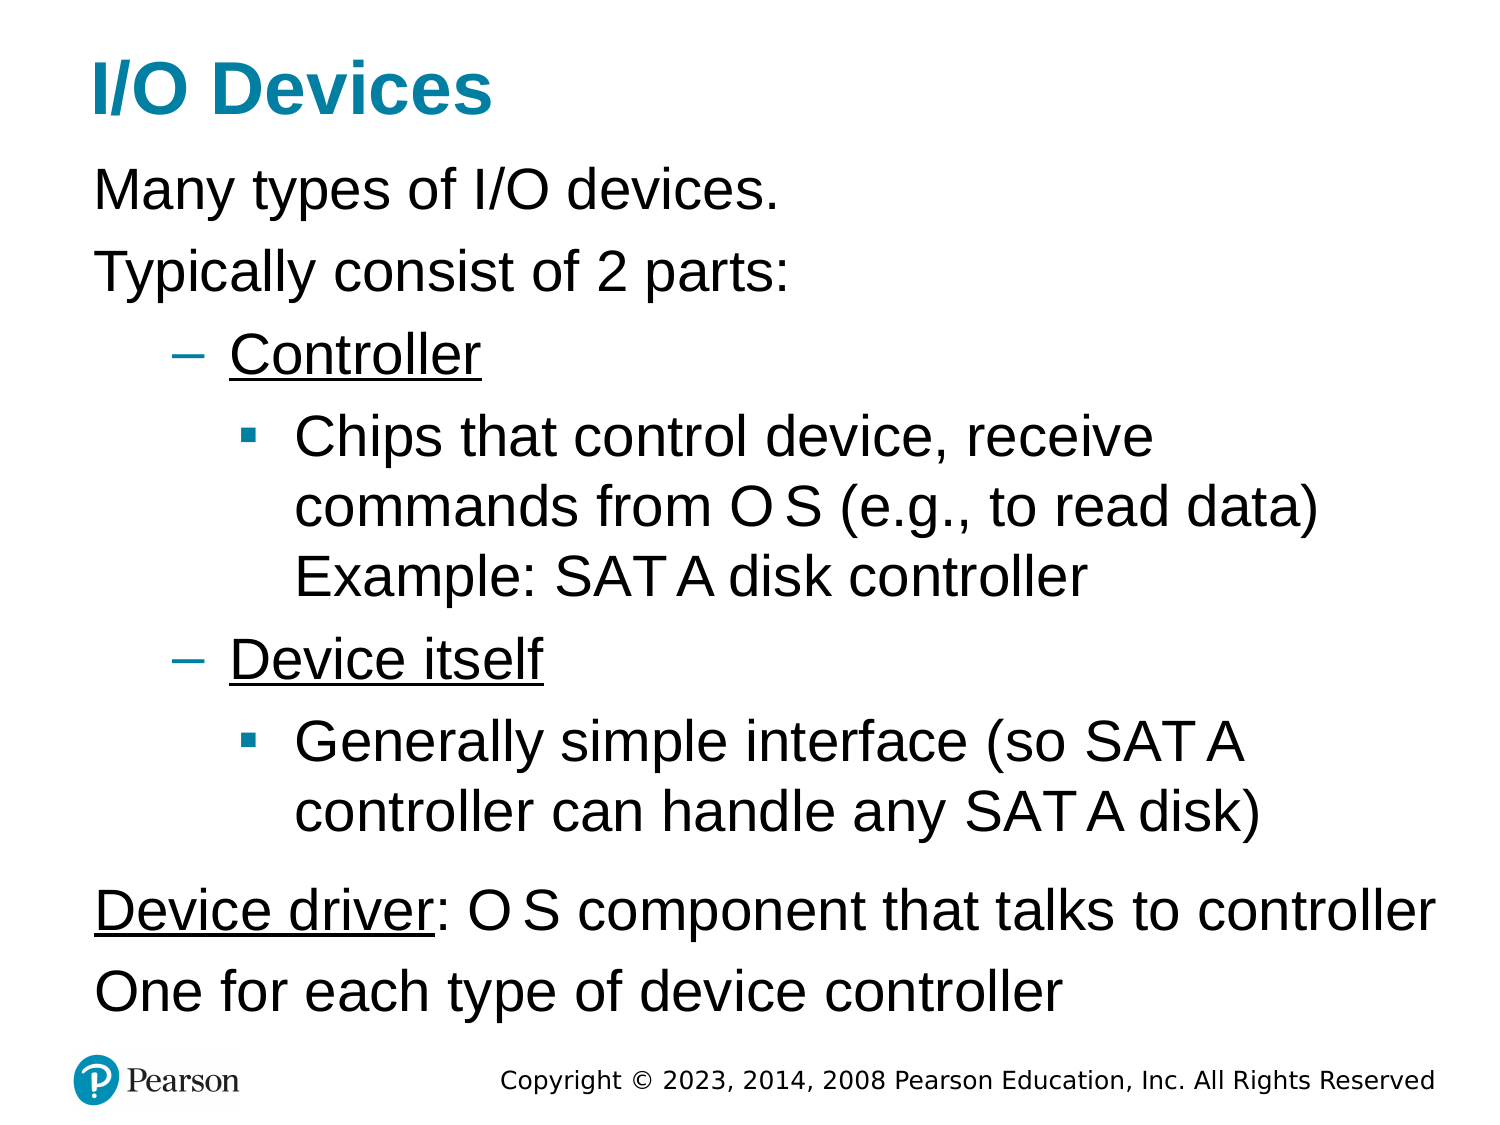

# I/O Devices
Many types of I/O devices.
Typically consist of 2 parts:
Controller
Chips that control device, receive commands from O S (e.g., to read data)
Example: S A T A disk controller
Device itself
Generally simple interface (so S A T A controller can handle any S A T A disk)
Device driver: O S component that talks to controller
One for each type of device controller